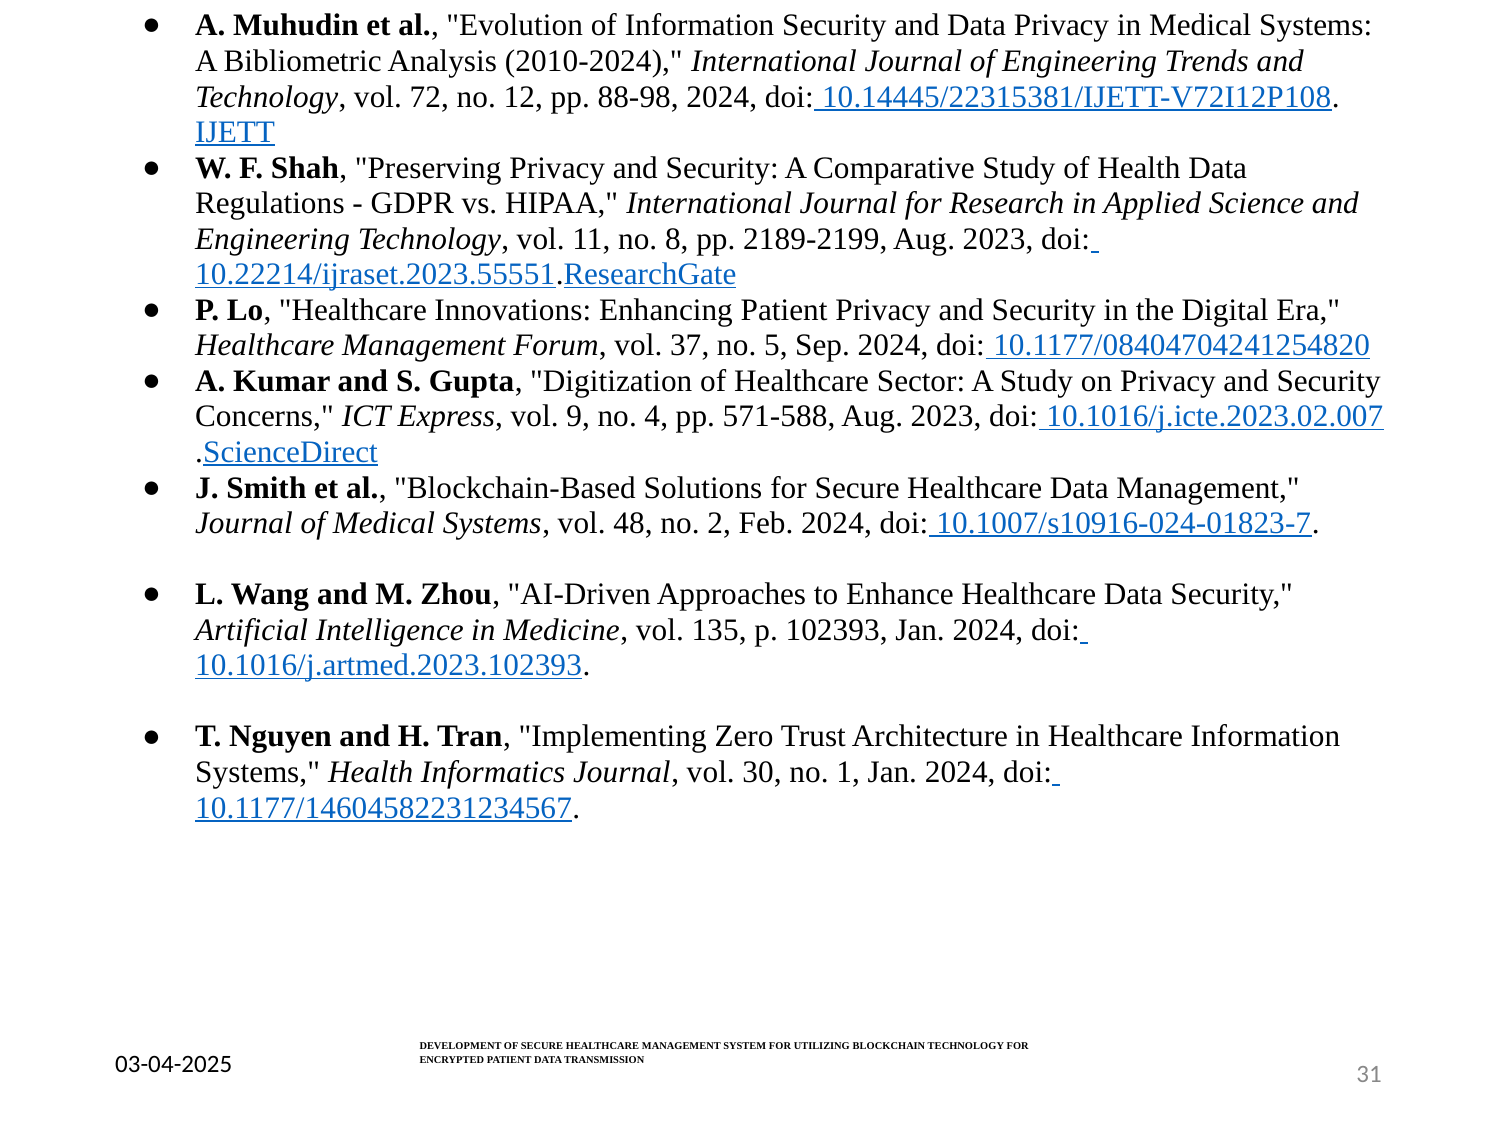

A. Muhudin et al., "Evolution of Information Security and Data Privacy in Medical Systems: A Bibliometric Analysis (2010-2024)," International Journal of Engineering Trends and Technology, vol. 72, no. 12, pp. 88-98, 2024, doi: 10.14445/22315381/IJETT-V72I12P108.​IJETT
W. F. Shah, "Preserving Privacy and Security: A Comparative Study of Health Data Regulations - GDPR vs. HIPAA," International Journal for Research in Applied Science and Engineering Technology, vol. 11, no. 8, pp. 2189-2199, Aug. 2023, doi: 10.22214/ijraset.2023.55551.​ResearchGate
P. Lo, "Healthcare Innovations: Enhancing Patient Privacy and Security in the Digital Era," Healthcare Management Forum, vol. 37, no. 5, Sep. 2024, doi: 10.1177/08404704241254820
A. Kumar and S. Gupta, "Digitization of Healthcare Sector: A Study on Privacy and Security Concerns," ICT Express, vol. 9, no. 4, pp. 571-588, Aug. 2023, doi: 10.1016/j.icte.2023.02.007.​ScienceDirect
J. Smith et al., "Blockchain-Based Solutions for Secure Healthcare Data Management," Journal of Medical Systems, vol. 48, no. 2, Feb. 2024, doi: 10.1007/s10916-024-01823-7.​
L. Wang and M. Zhou, "AI-Driven Approaches to Enhance Healthcare Data Security," Artificial Intelligence in Medicine, vol. 135, p. 102393, Jan. 2024, doi: 10.1016/j.artmed.2023.102393.​
T. Nguyen and H. Tran, "Implementing Zero Trust Architecture in Healthcare Information Systems," Health Informatics Journal, vol. 30, no. 1, Jan. 2024, doi: 10.1177/14604582231234567.​

#
DEVELOPMENT OF SECURE HEALTHCARE MANAGEMENT SYSTEM FOR UTILIZING BLOCKCHAIN TECHNOLOGY FOR ENCRYPTED PATIENT DATA TRANSMISSION

03-04-2025
31